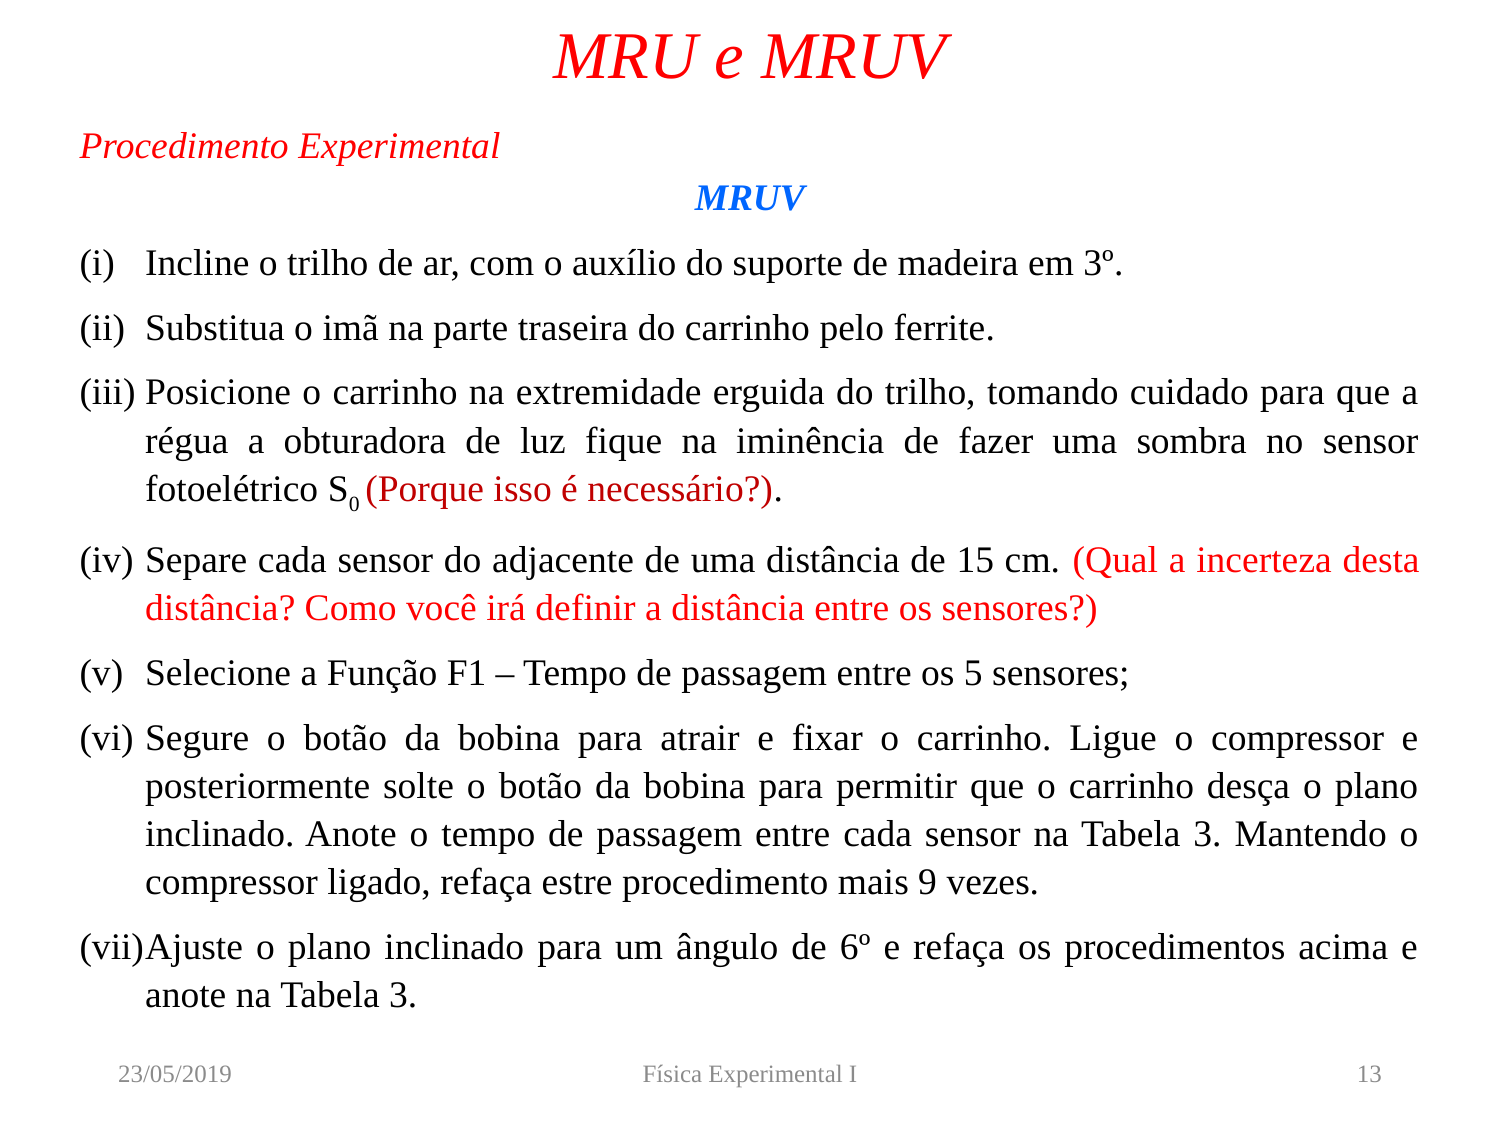

# MRU e MRUV
Procedimento Experimental
MRUV
Incline o trilho de ar, com o auxílio do suporte de madeira em 3º.
Substitua o imã na parte traseira do carrinho pelo ferrite.
Posicione o carrinho na extremidade erguida do trilho, tomando cuidado para que a régua a obturadora de luz fique na iminência de fazer uma sombra no sensor fotoelétrico S0 (Porque isso é necessário?).
Separe cada sensor do adjacente de uma distância de 15 cm. (Qual a incerteza desta distância? Como você irá definir a distância entre os sensores?)
Selecione a Função F1 – Tempo de passagem entre os 5 sensores;
Segure o botão da bobina para atrair e fixar o carrinho. Ligue o compressor e posteriormente solte o botão da bobina para permitir que o carrinho desça o plano inclinado. Anote o tempo de passagem entre cada sensor na Tabela 3. Mantendo o compressor ligado, refaça estre procedimento mais 9 vezes.
Ajuste o plano inclinado para um ângulo de 6º e refaça os procedimentos acima e anote na Tabela 3.
23/05/2019
Física Experimental I
13